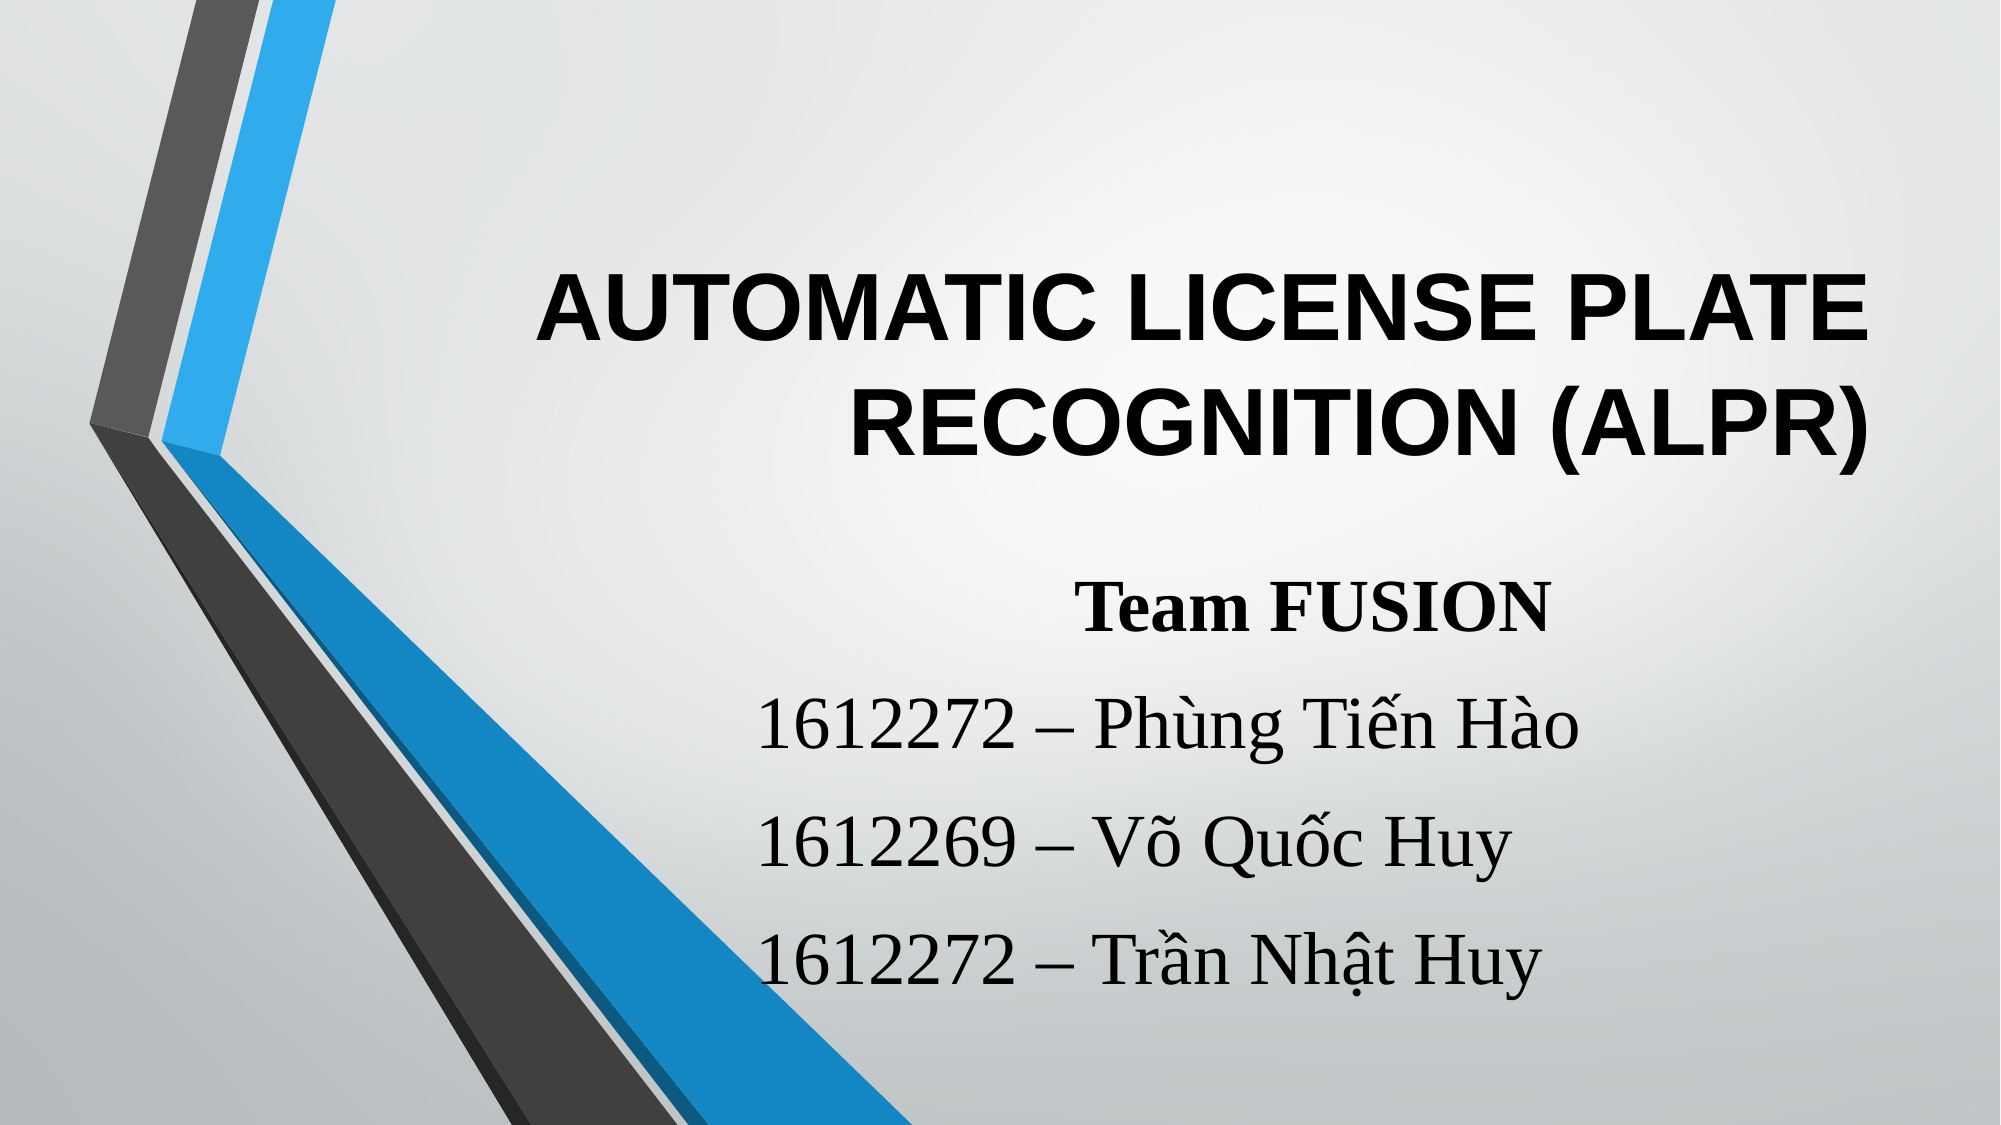

# AUTOMATIC LICENSE PLATE RECOGNITION (ALPR)
Team FUSION
1612272 – Phùng Tiến Hào
1612269 – Võ Quốc Huy
1612272 – Trần Nhật Huy